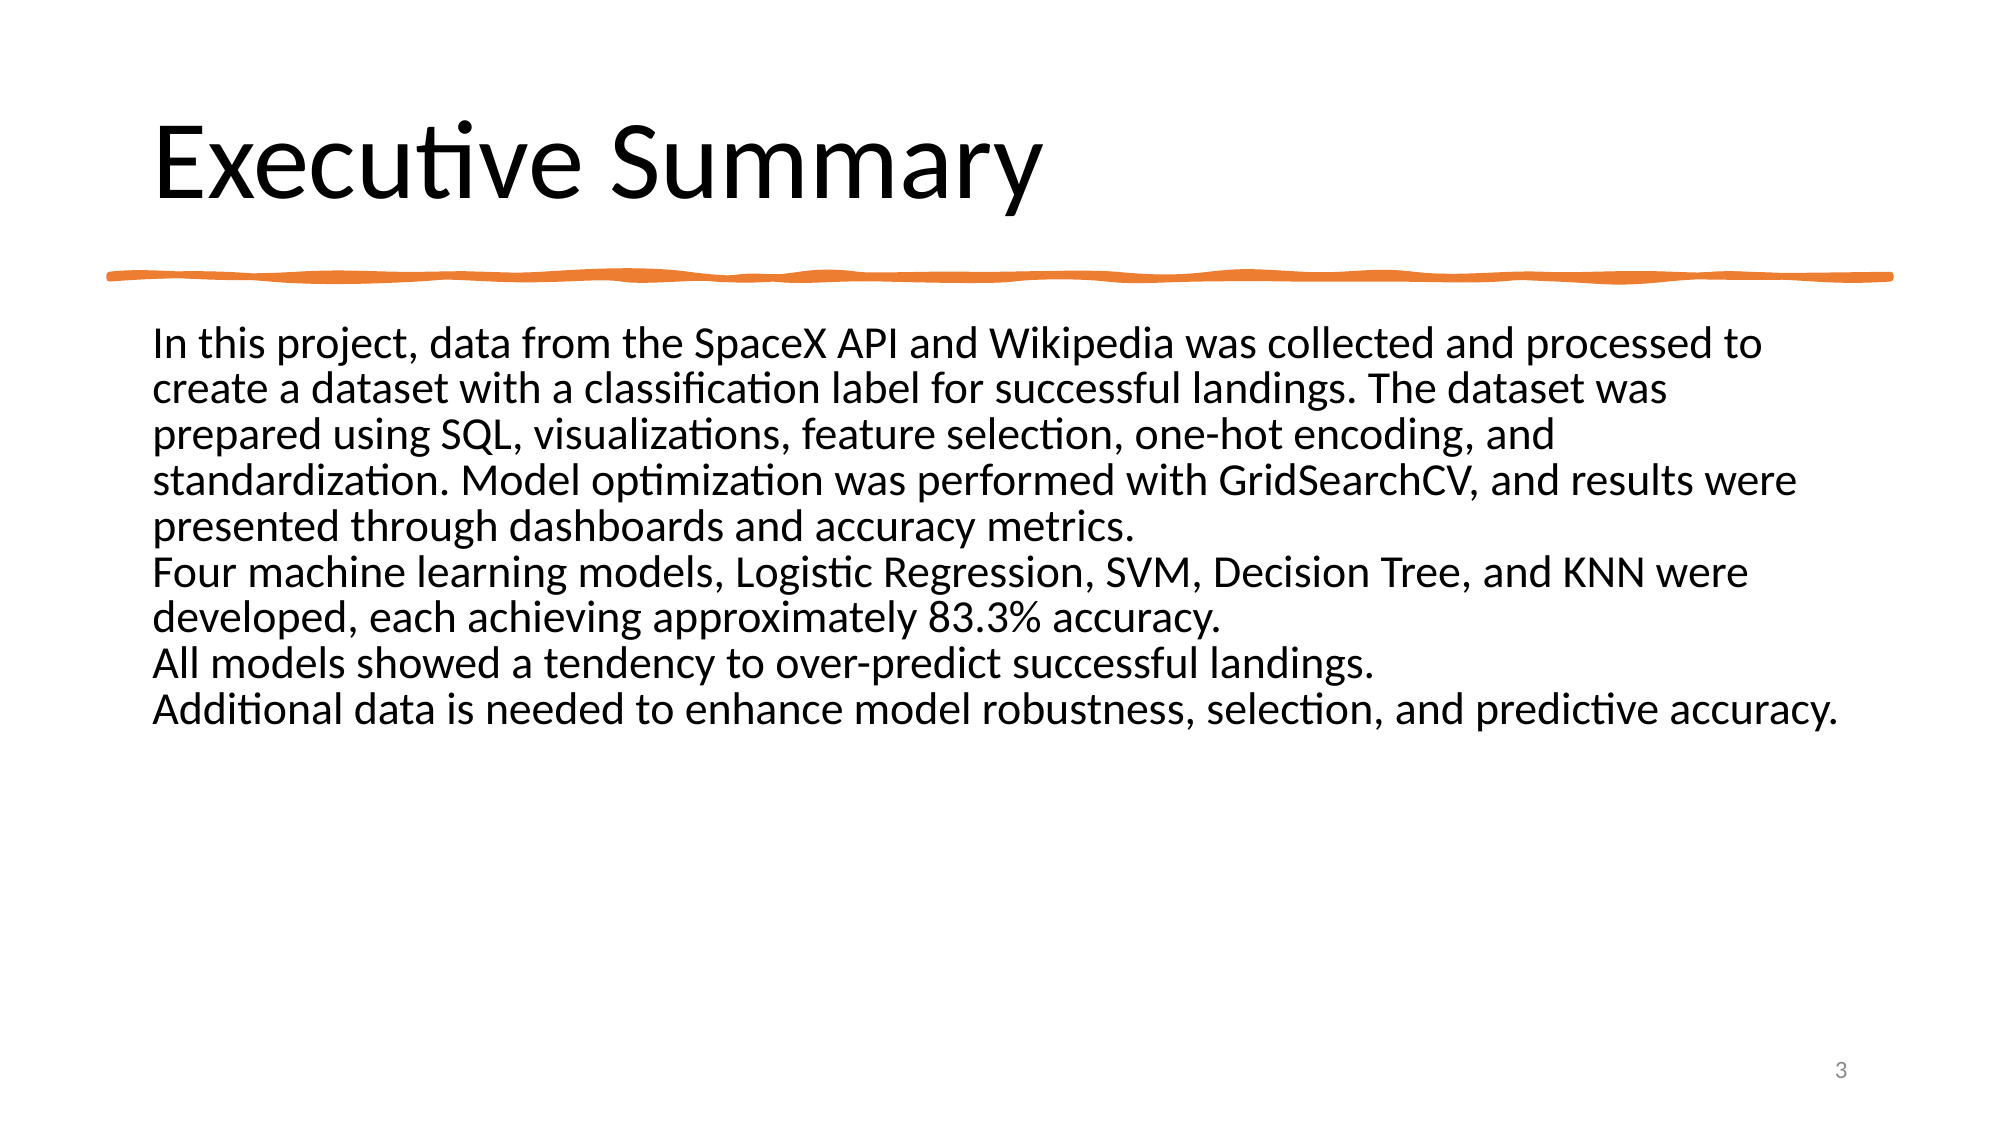

Executive Summary

In this project, data from the SpaceX API and Wikipedia was collected and processed to create a dataset with a classification label for successful landings. The dataset was prepared using SQL, visualizations, feature selection, one-hot encoding, and standardization. Model optimization was performed with GridSearchCV, and results were presented through dashboards and accuracy metrics.
Four machine learning models, Logistic Regression, SVM, Decision Tree, and KNN were developed, each achieving approximately 83.3% accuracy.
All models showed a tendency to over-predict successful landings.
Additional data is needed to enhance model robustness, selection, and predictive accuracy.
3